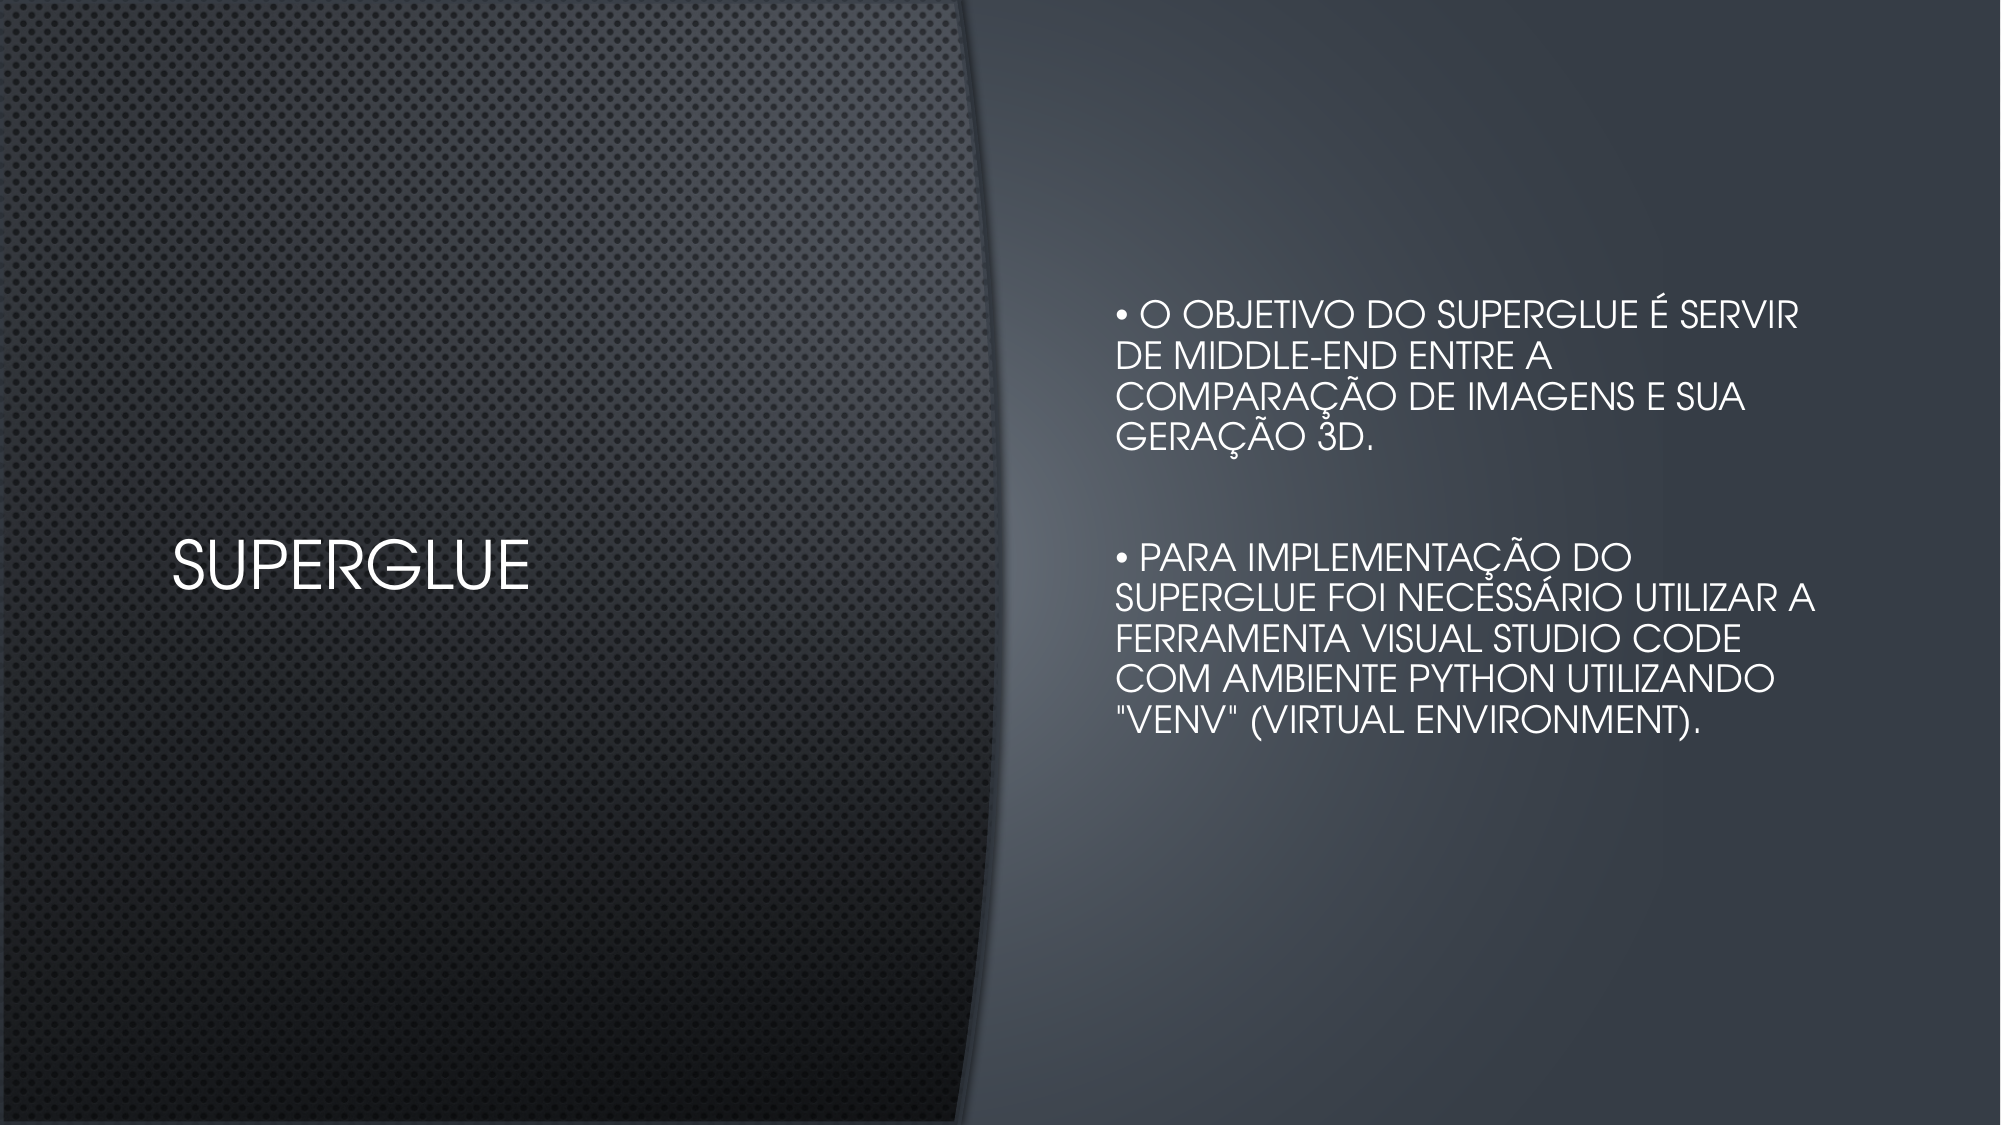

# Superglue
 O objetivo do SuperGlue é servir de middle-end entre a comparação de imagens e sua geração 3D.

 Para implementação do SuperGlue foi necessário utilizar a ferramenta Visual Studio Code com ambiente Python utilizando "venv" (Virtual Environment).